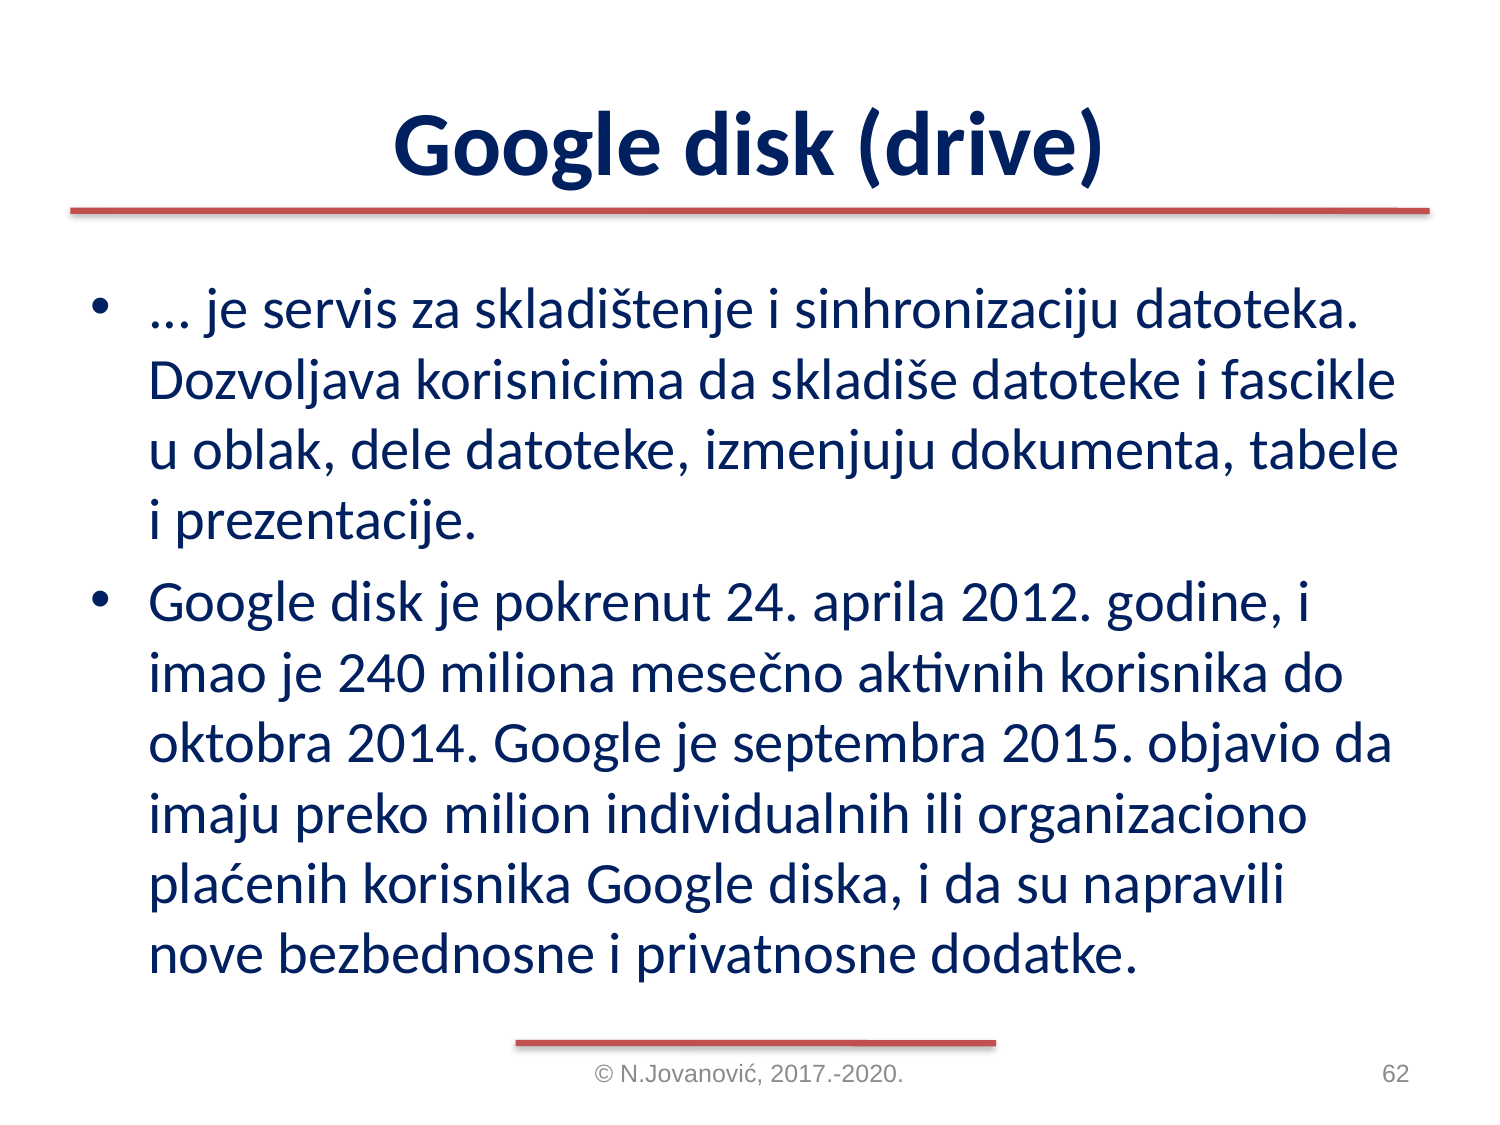

# Google disk (drive)
... je servis za skladištenje i sinhronizaciju datoteka. Dozvoljava korisnicima da skladiše datoteke i fascikle u oblak, dele datoteke, izmenjuju dokumenta, tabele i prezentacije.
Google disk je pokrenut 24. aprila 2012. godine, i imao je 240 miliona mesečno aktivnih korisnika do oktobra 2014. Google je septembra 2015. objavio da imaju preko milion individualnih ili organizaciono plaćenih korisnika Google diska, i da su napravili nove bezbednosne i privatnosne dodatke.

© N.Jovanović, 2017.-2020.
62